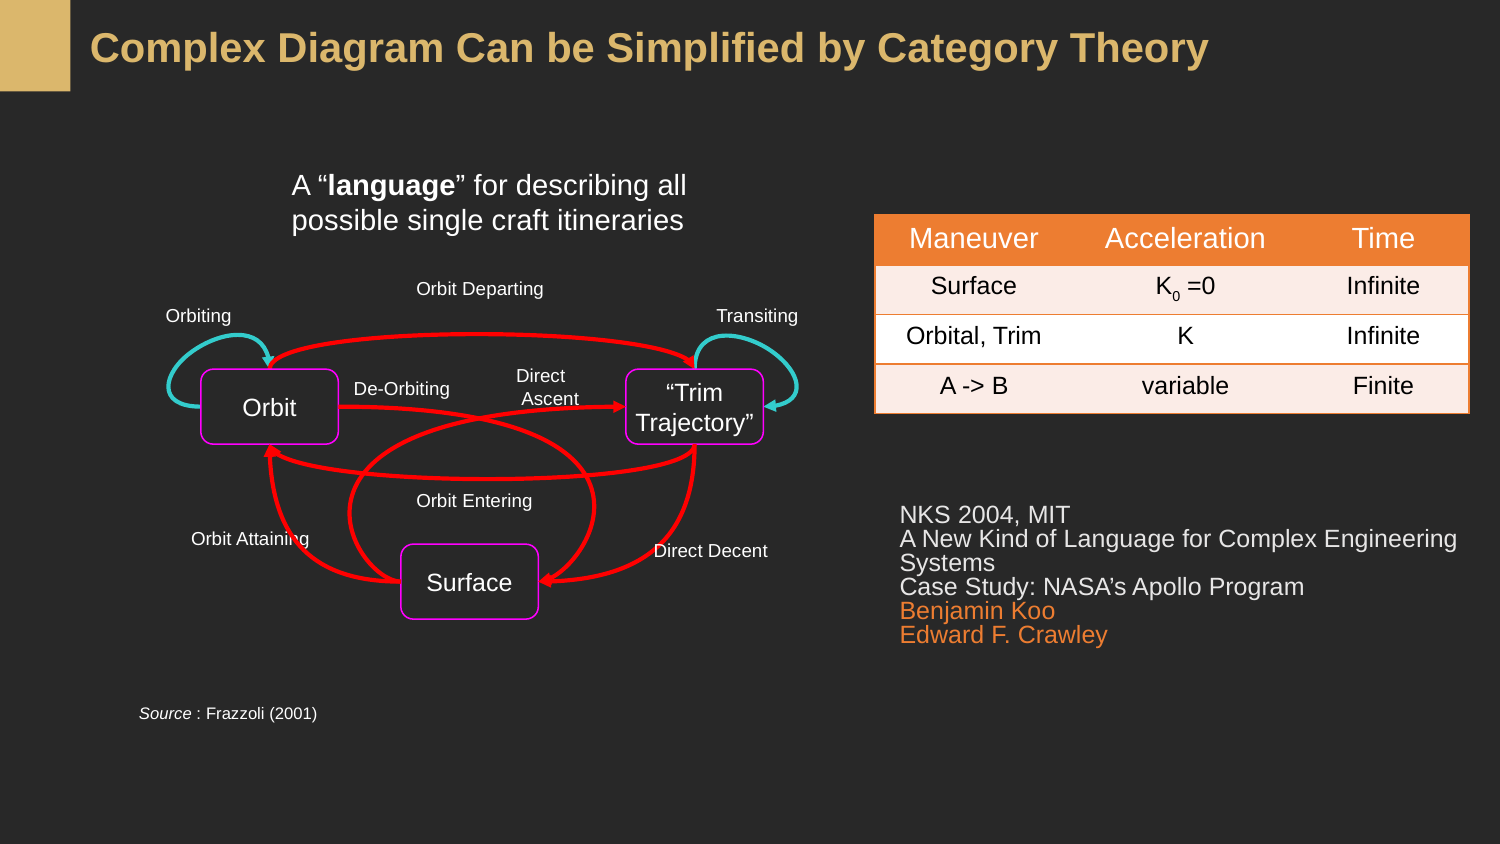

Complex Diagram Can be Simplified by Category Theory
A “language” for describing all
possible single craft itineraries
| Maneuver | Acceleration | Time |
| --- | --- | --- |
| Surface | K0 =0 | Infinite |
| Orbital, Trim | K | Infinite |
| A -> B | variable | Finite |
Orbit Departing
Orbiting
Transiting
Direct
 Ascent
Orbit
De-Orbiting
“Trim
Trajectory”
Orbit Entering
NKS 2004, MIT
A New Kind of Language for Complex Engineering Systems
Case Study: NASA’s Apollo Program
Benjamin Koo
Edward F. Crawley
Orbit Attaining
Direct Decent
Surface
Source : Frazzoli (2001)